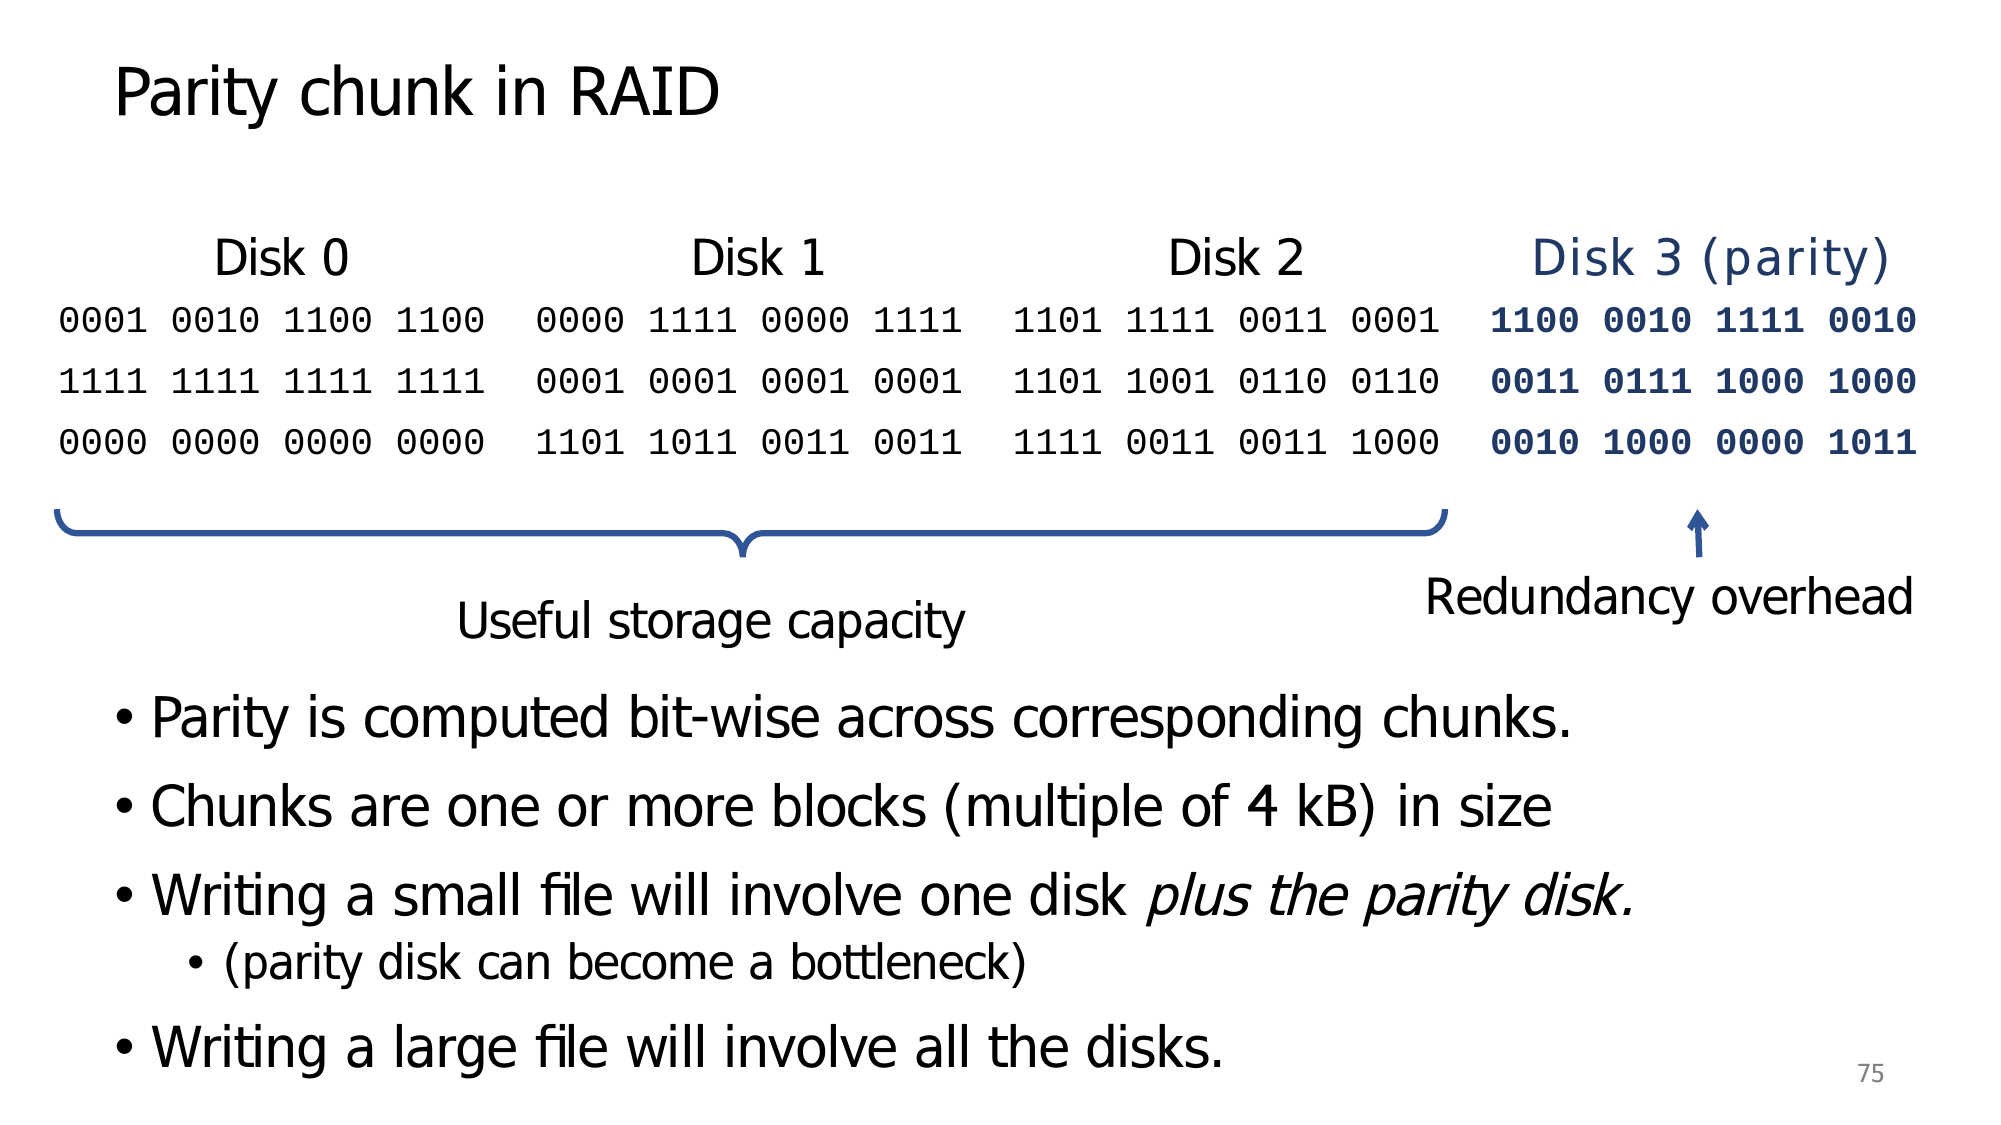

# Parity chunk in RAID
| Disk 0 | Disk 1 | Disk 2 | Disk 3 (parity) |
| --- | --- | --- | --- |
| 0001 0010 1100 1100 | 0000 1111 0000 1111 | 1101 1111 0011 0001 | 1100 0010 1111 0010 |
| 1111 1111 1111 1111 | 0001 0001 0001 0001 | 1101 1001 0110 0110 | 0011 0111 1000 1000 |
| 0000 0000 0000 0000 | 1101 1011 0011 0011 | 1111 0011 0011 1000 | 0010 1000 0000 1011 |
Redundancy overhead
Useful storage capacity
Parity is computed bit-wise across corresponding chunks.
Chunks are one or more blocks (multiple of 4 kB) in size
Writing a small file will involve one disk plus the parity disk.
(parity disk can become a bottleneck)
Writing a large file will involve all the disks.
75